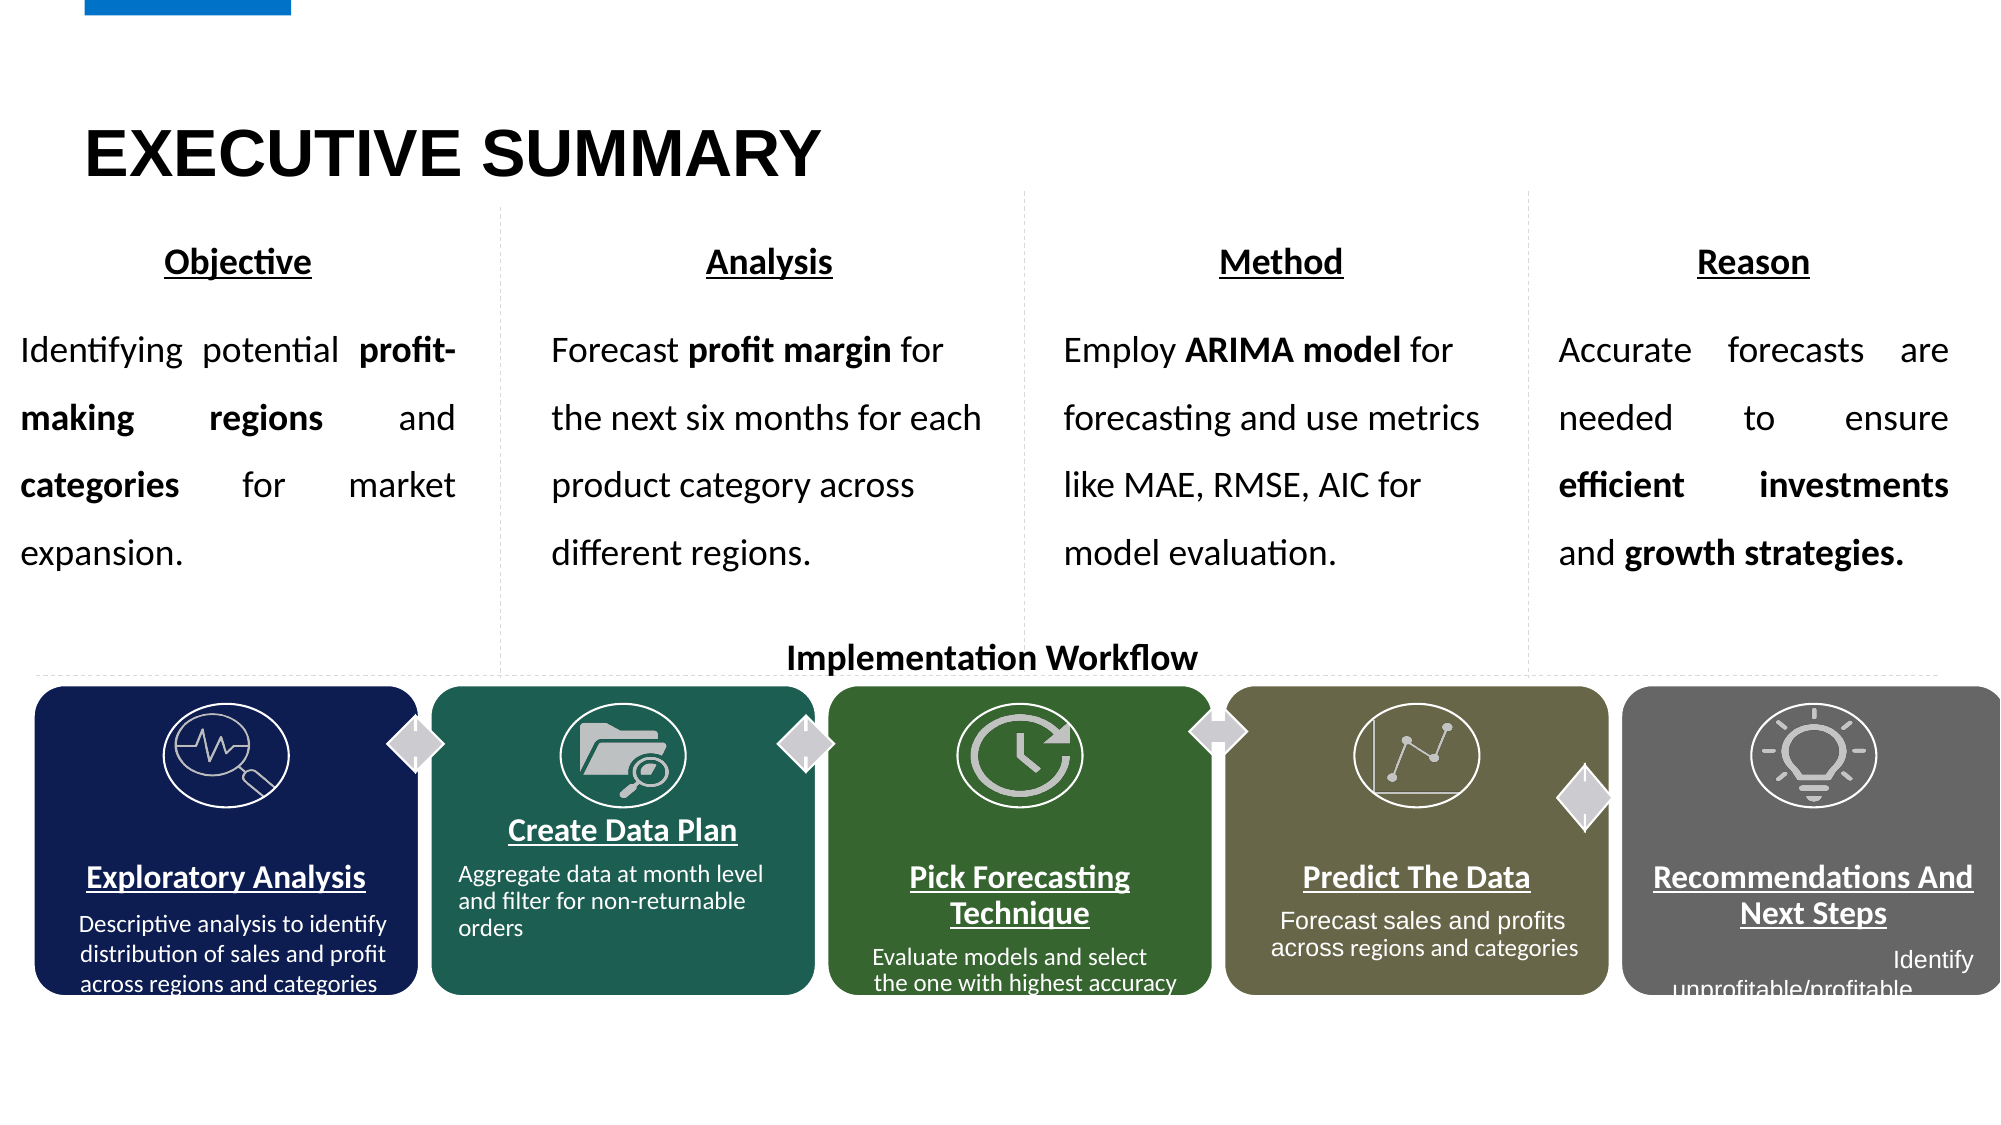

# EXECUTIVE SUMMARY
Objective
Identifying potential profit-making regions and categories for market expansion.
Analysis
Forecast profit margin for the next six months for each product category across different regions.
Method
Employ ARIMA model for forecasting and use metrics like MAE, RMSE, AIC for model evaluation.
Reason
Accurate forecasts are needed to ensure efficient investments and growth strategies.
Implementation Workflow
Exploratory Analysis
   Descriptive analysis to identify distribution of sales and profit across regions and categories
Create Data Plan
Aggregate data at month level and filter for non-returnable orders
Pick Forecasting Technique
   Evaluate models and select the one with highest accuracy
Predict The Data
    Forecast sales and profits across regions and categories
Recommendations And Next Steps
   Identify unprofitable/profitable regions and drill down by category and sub-category